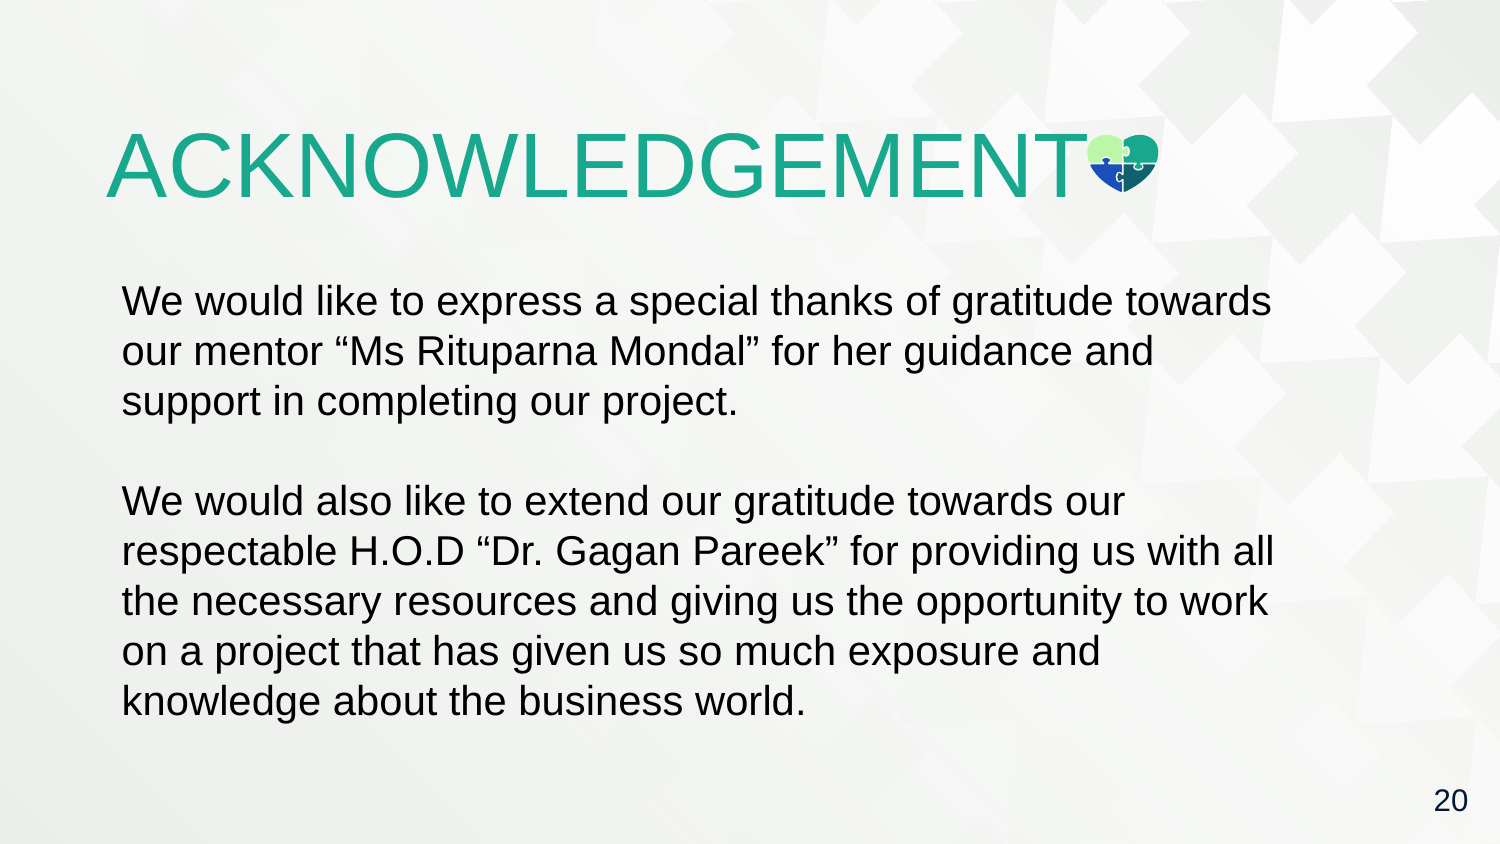

ACKNOWLEDGEMENT

We would like to express a special thanks of gratitude towards our mentor “Ms Rituparna Mondal” for her guidance and support in completing our project.

We would also like to extend our gratitude towards our respectable H.O.D “Dr. Gagan Pareek” for providing us with all the necessary resources and giving us the opportunity to work on a project that has given us so much exposure and knowledge about the business world.
20